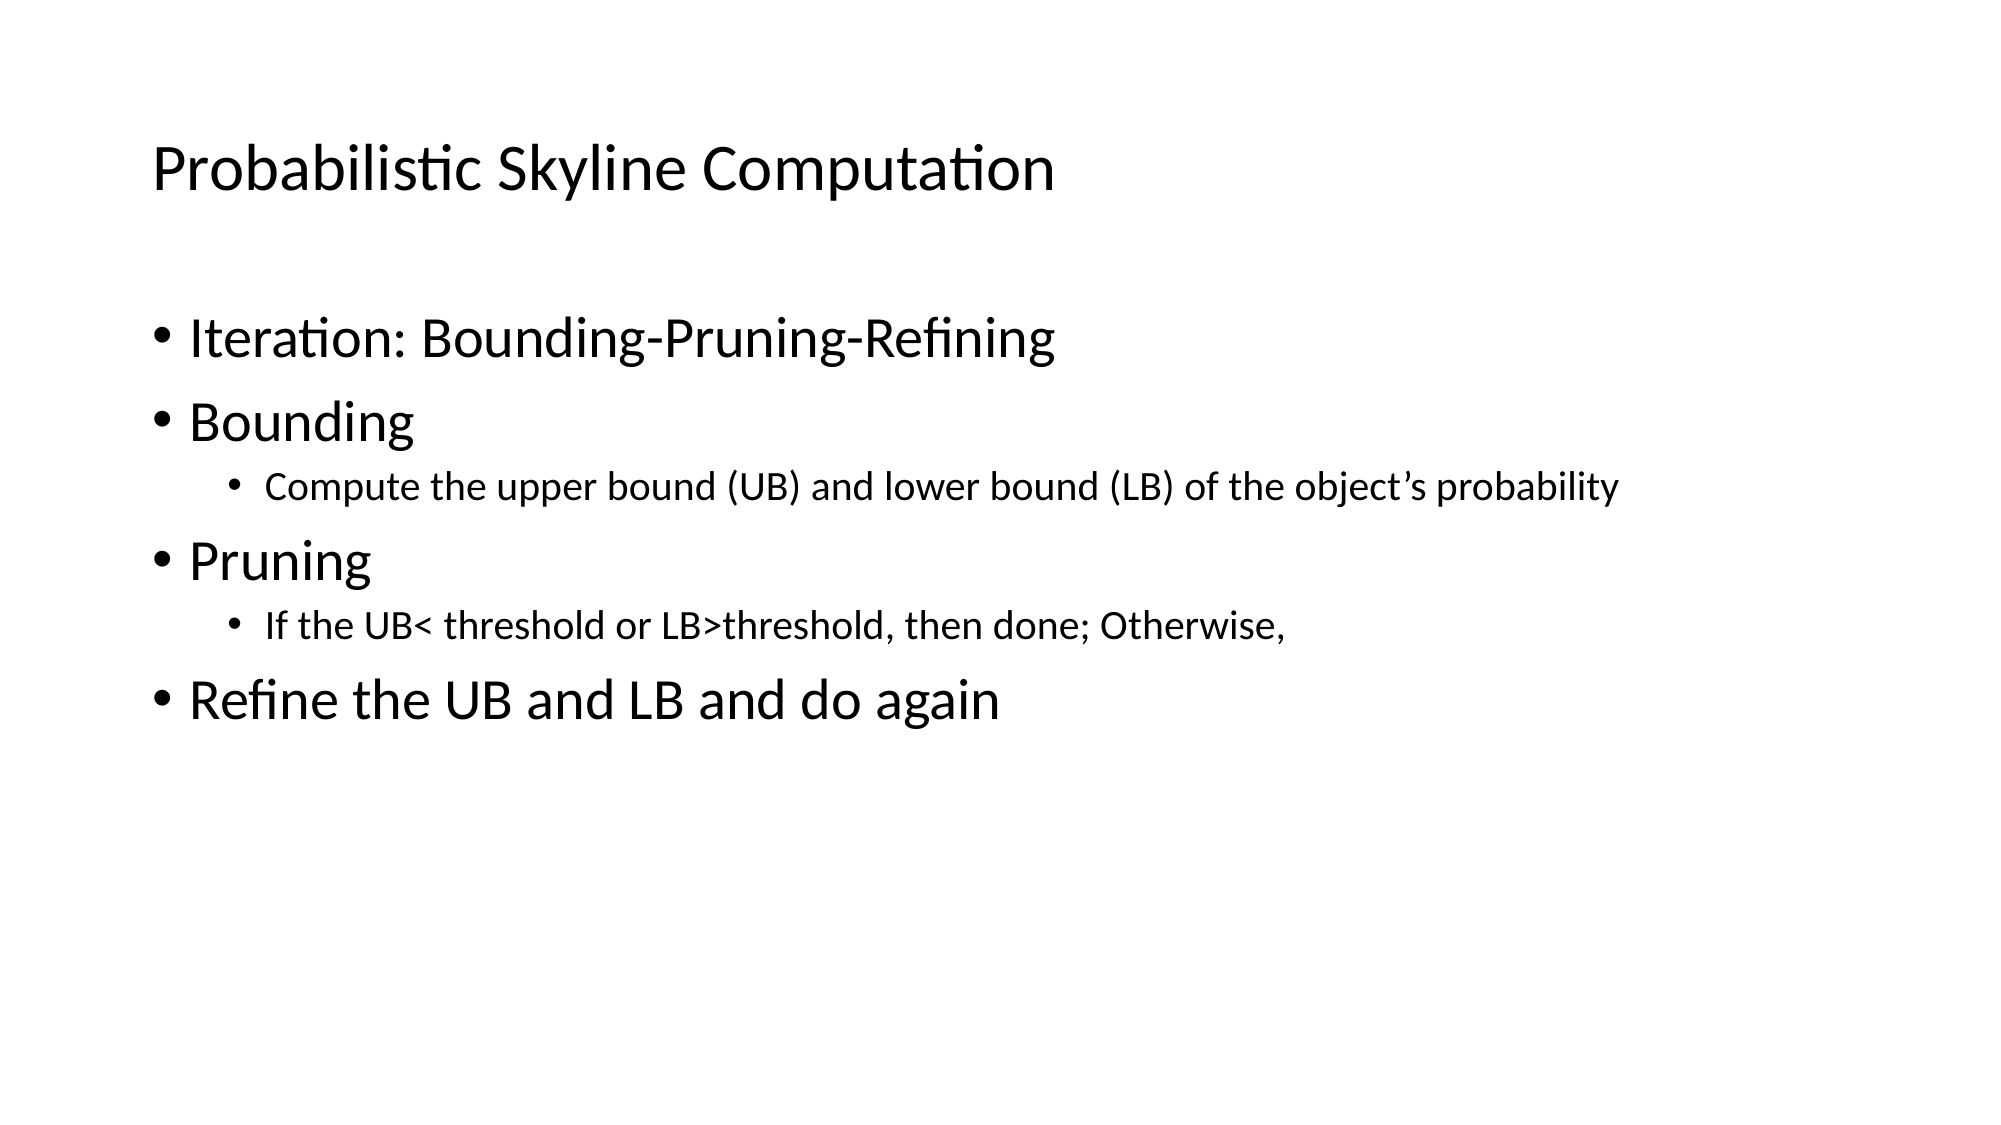

# Probabilistic Skyline Computation
Iteration: Bounding-Pruning-Refining
Bounding
Compute the upper bound (UB) and lower bound (LB) of the object’s probability
Pruning
If the UB< threshold or LB>threshold, then done; Otherwise,
Refine the UB and LB and do again

89